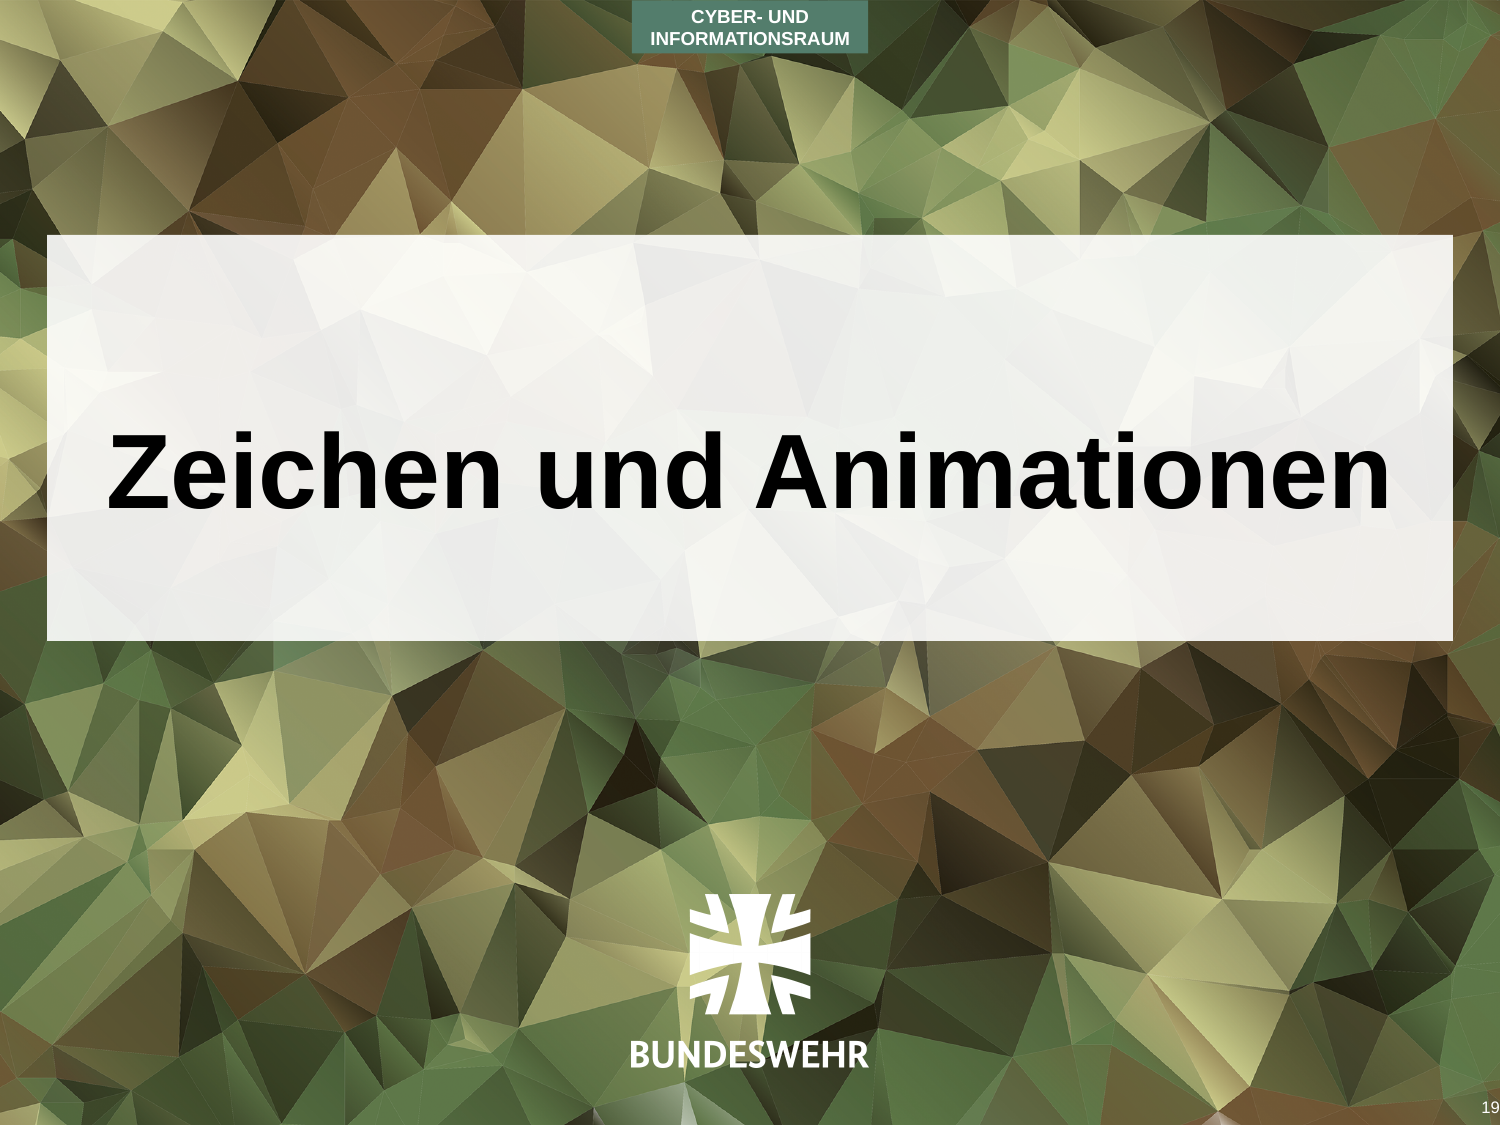

Cyber- und Informationsraum
Zeichen und Animationen
19